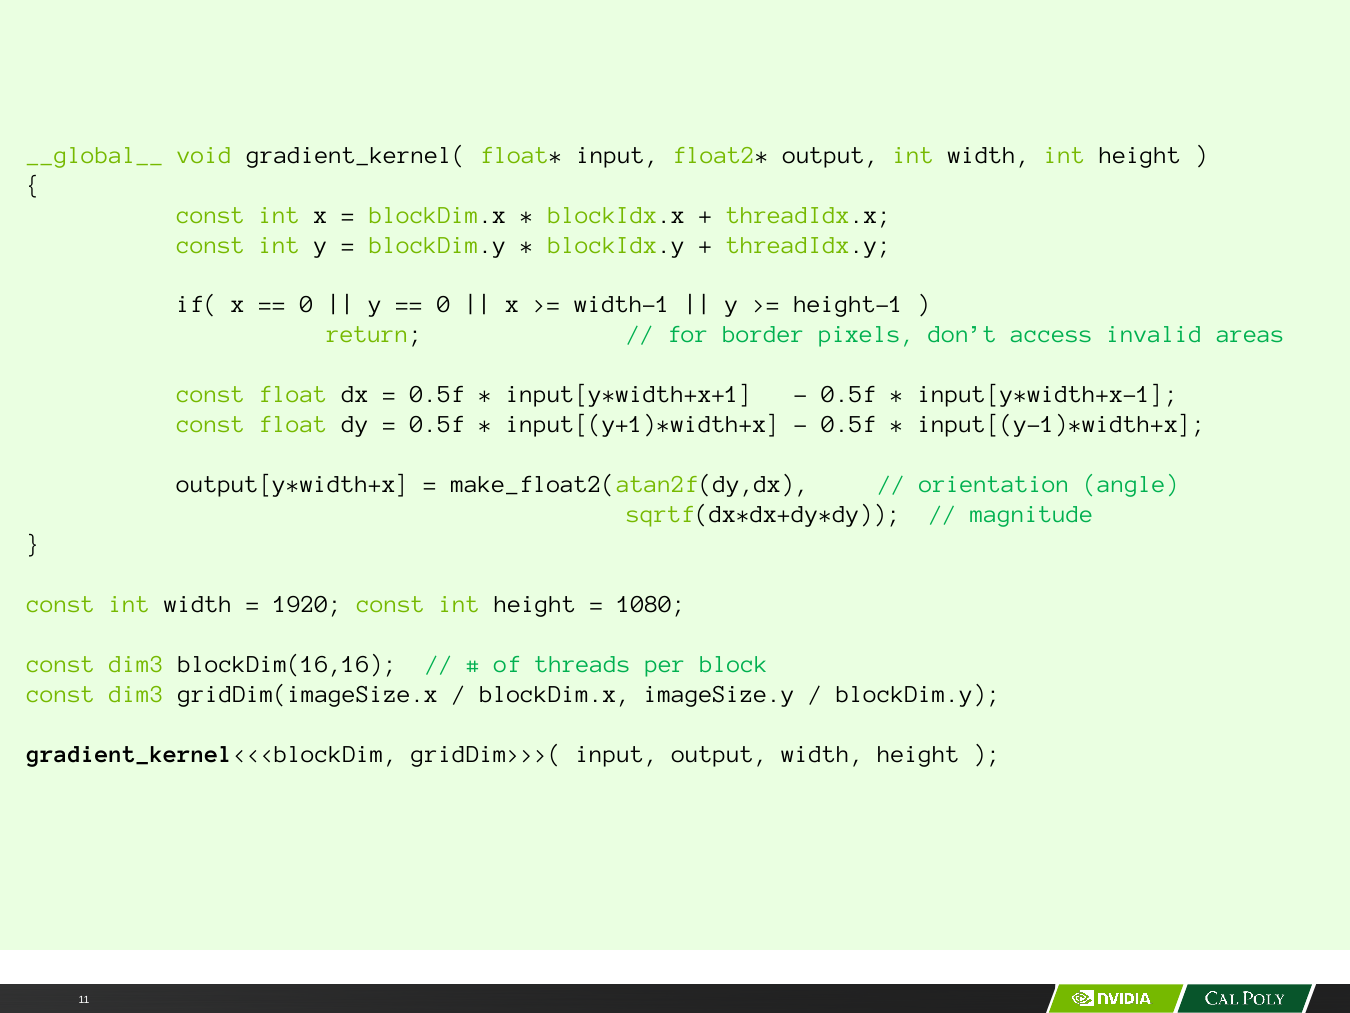

__global__ void gradient_kernel( float* input, float2* output, int width, int height )
{
	const int x = blockDim.x * blockIdx.x + threadIdx.x;
	const int y = blockDim.y * blockIdx.y + threadIdx.y;

	if( x == 0 || y == 0 || x >= width-1 || y >= height-1 )
		return;		// for border pixels, don’t access invalid areas

	const float dx = 0.5f * input[y*width+x+1]   - 0.5f * input[y*width+x-1];
	const float dy = 0.5f * input[(y+1)*width+x] - 0.5f * input[(y-1)*width+x];

	output[y*width+x] = make_float2(atan2f(dy,dx),     // orientation (angle)
				sqrtf(dx*dx+dy*dy));  // magnitude
}

const int width = 1920; const int height = 1080;
const dim3 blockDim(16,16);  // # of threads per block
const dim3 gridDim(imageSize.x / blockDim.x, imageSize.y / blockDim.y);
gradient_kernel<<<blockDim, gridDim>>>( input, output, width, height );